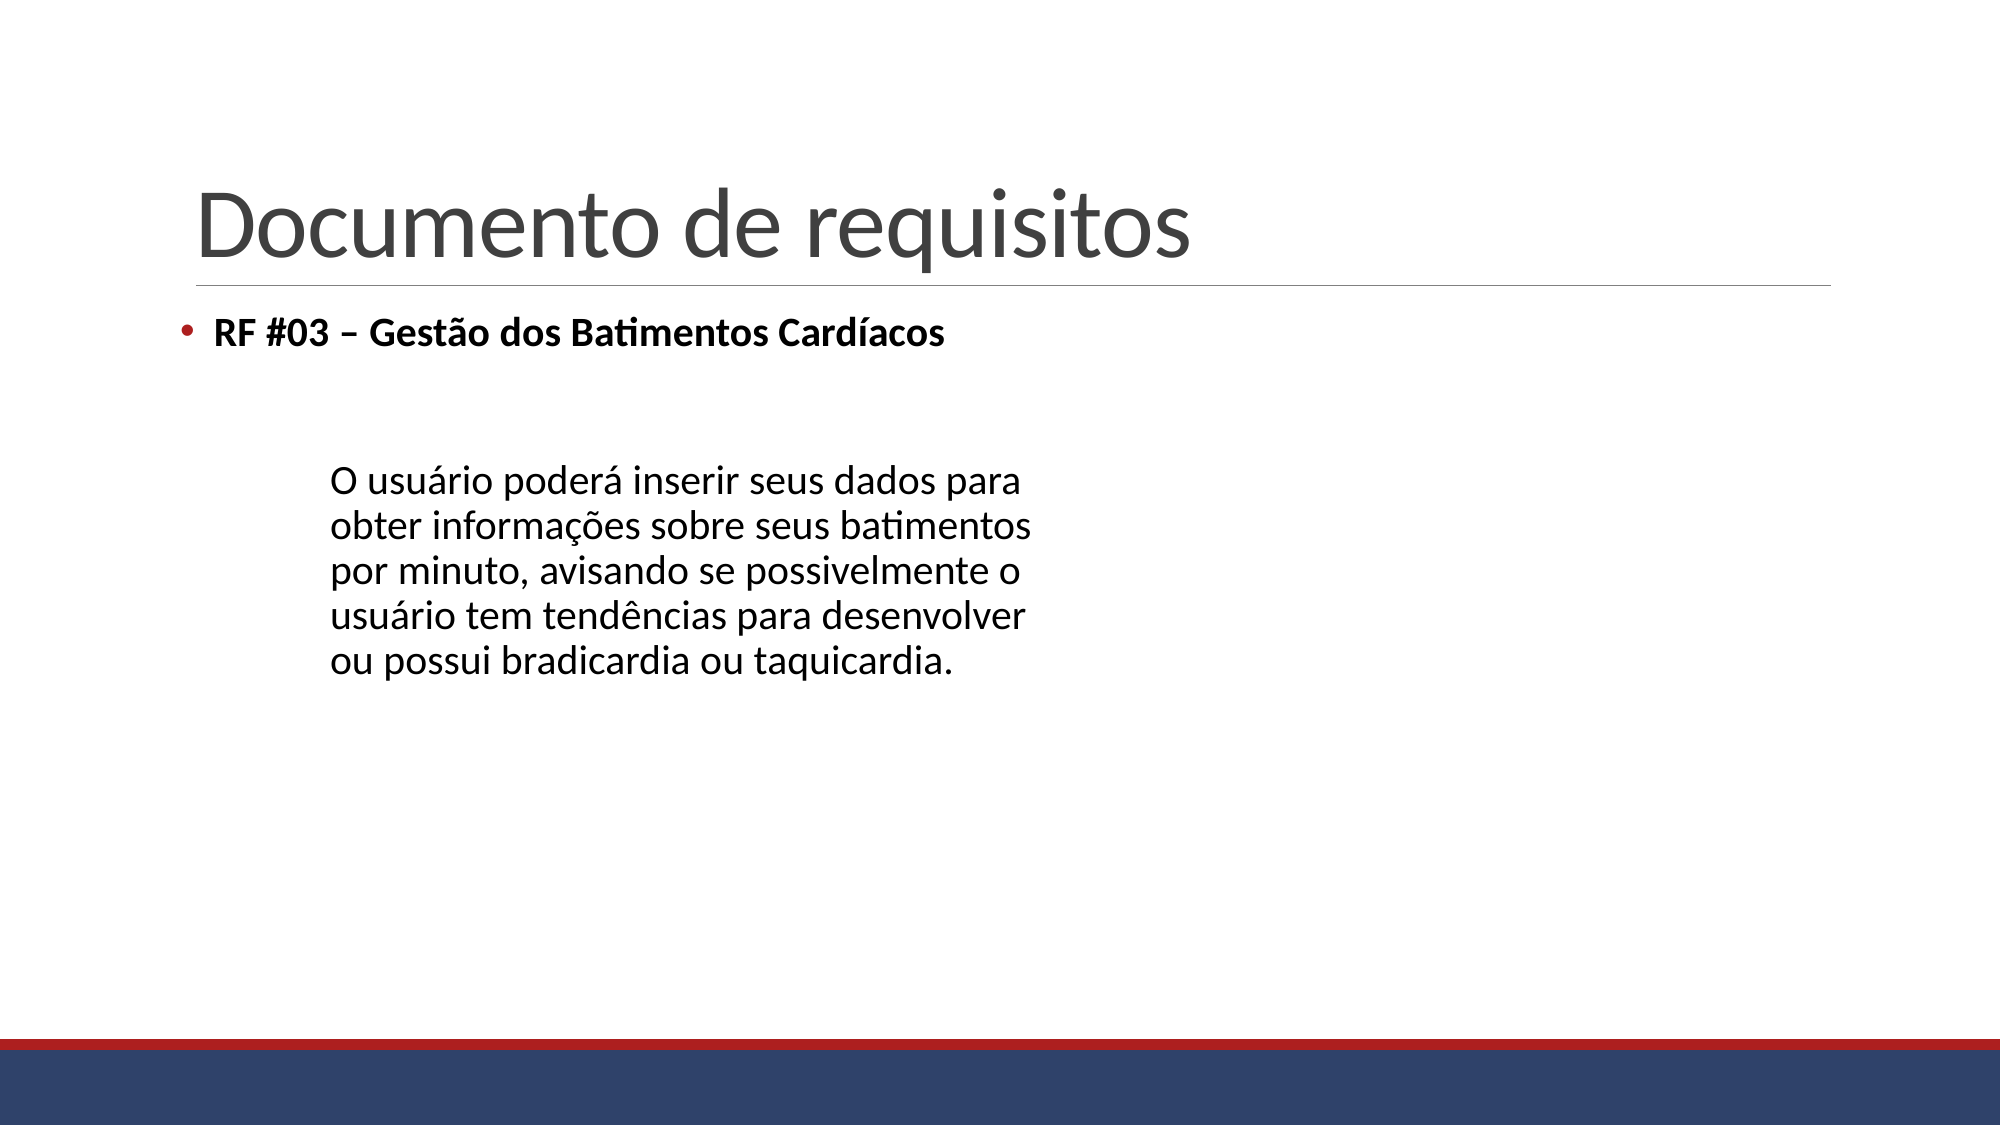

# Documento de requisitos
  RF #03 – Gestão dos Batimentos Cardíacos

	O usuário poderá inserir seus dados para                                                                                    	obter informações sobre seus batimentos                                                                                   	por minuto, avisando se possivelmente o                                                                                        	usuário tem tendências para desenvolver                                                                                  	ou possui bradicardia ou taquicardia.